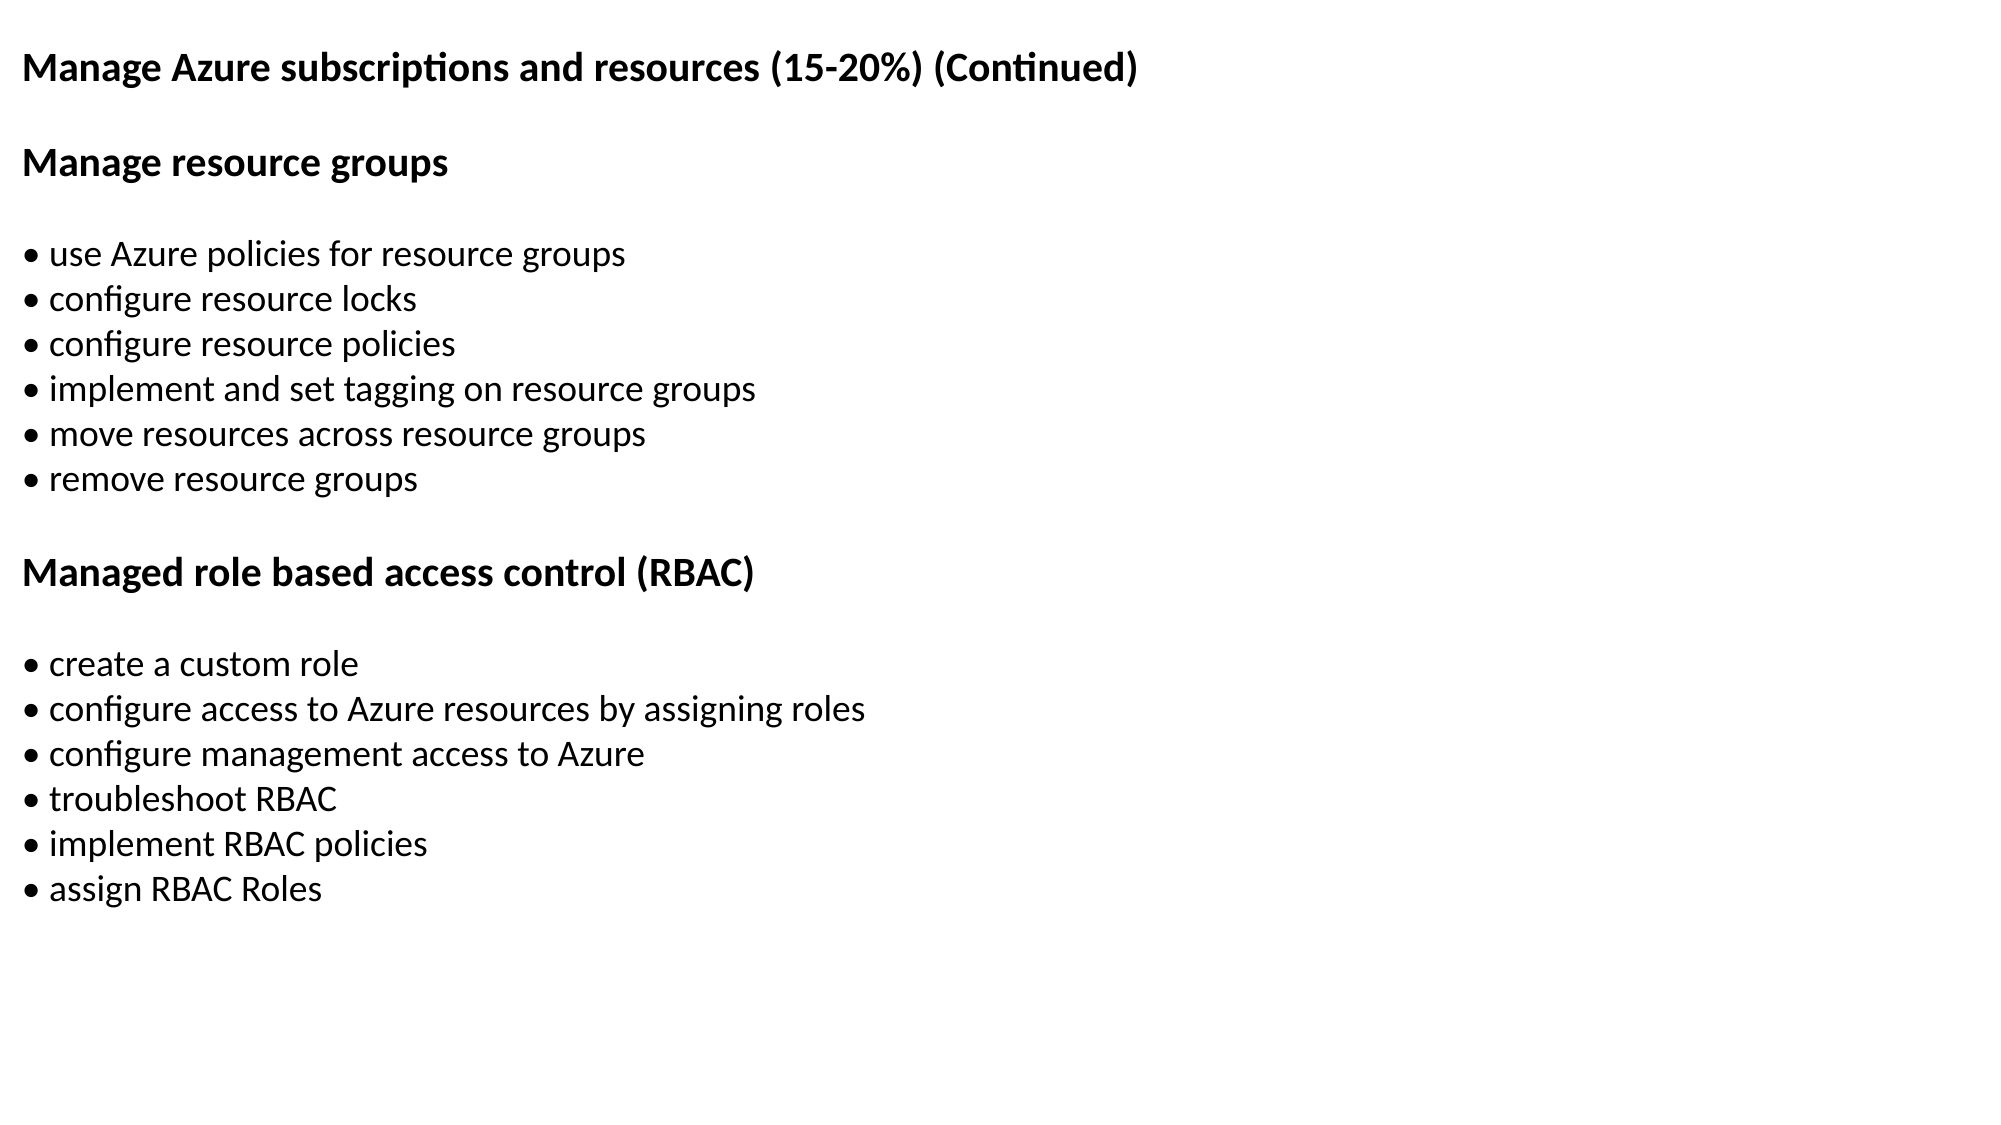

Manage Azure subscriptions and resources (15-20%) (Continued)

Manage resource groups

• use Azure policies for resource groups
• configure resource locks
• configure resource policies
• implement and set tagging on resource groups
• move resources across resource groups
• remove resource groups

Managed role based access control (RBAC)

• create a custom role
• configure access to Azure resources by assigning roles
• configure management access to Azure
• troubleshoot RBAC
• implement RBAC policies
• assign RBAC Roles